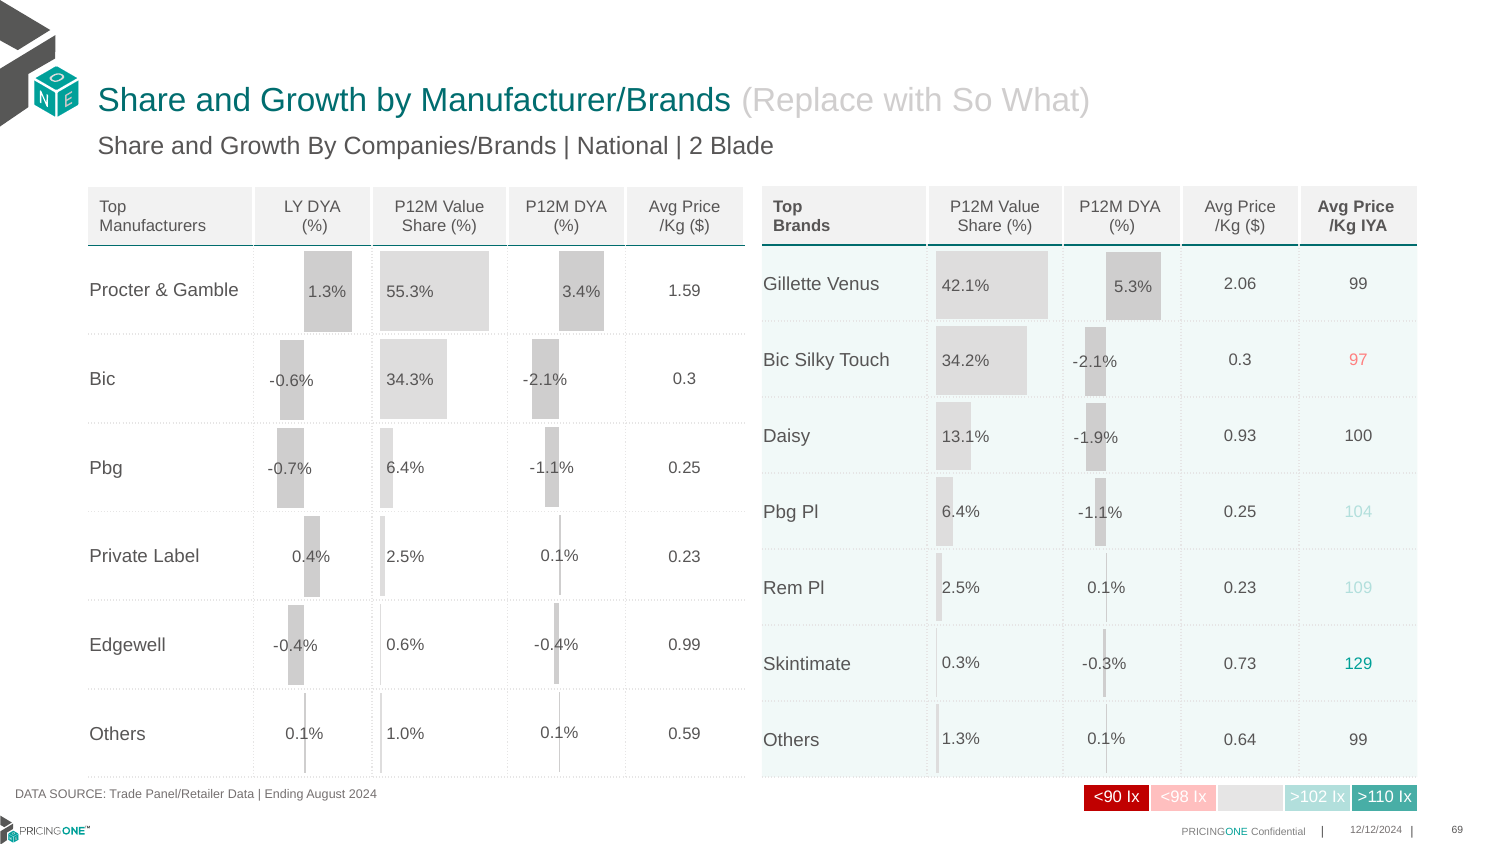

# Share and Growth by Manufacturer/Brands (Replace with So What)

Share and Growth By Companies/Brands | National | 2 Blade
| Top Brands | P12M Value Share (%) | P12M DYA (%) | Avg Price /Kg ($) | Avg Price /Kg IYA |
| --- | --- | --- | --- | --- |
| Gillette Venus |  |  | 2.06 | 99 |
| Bic Silky Touch |  |  | 0.3 | 97 |
| Daisy |  |  | 0.93 | 100 |
| Pbg Pl |  |  | 0.25 | 104 |
| Rem Pl |  |  | 0.23 | 109 |
| Skintimate |  |  | 0.73 | 129 |
| Others |  |  | 0.64 | 99 |
| Top Manufacturers | LY DYA (%) | P12M Value Share (%) | P12M DYA (%) | Avg Price /Kg ($) |
| --- | --- | --- | --- | --- |
| Procter & Gamble |  |  |  | 1.59 |
| Bic |  |  |  | 0.3 |
| Pbg |  |  |  | 0.25 |
| Private Label |  |  |  | 0.23 |
| Edgewell |  |  |  | 0.99 |
| Others |  |  |  | 0.59 |

### Chart

| Category | Share DYA P12M |
|---|---|
|  | 0.03367822463005976 |

### Chart

| Category | Value Share P12M |
|---|---|
|  | 0.5528078372483122 |

### Chart

| Category | Share DYA LY |
|---|---|
|  | 0.012777894158713665 |

### Chart

| Category | Value Share |
|---|---|
|  | 0.42121032571342637 |

### Chart

| Category | Share DYA |
|---|---|
|  | 0.05302522972945983 |
DATA SOURCE: Trade Panel/Retailer Data | Ending August 2024
| <90 Ix | <98 Ix |  | >102 Ix | >110 Ix |
| --- | --- | --- | --- | --- |

12/12/2024
69